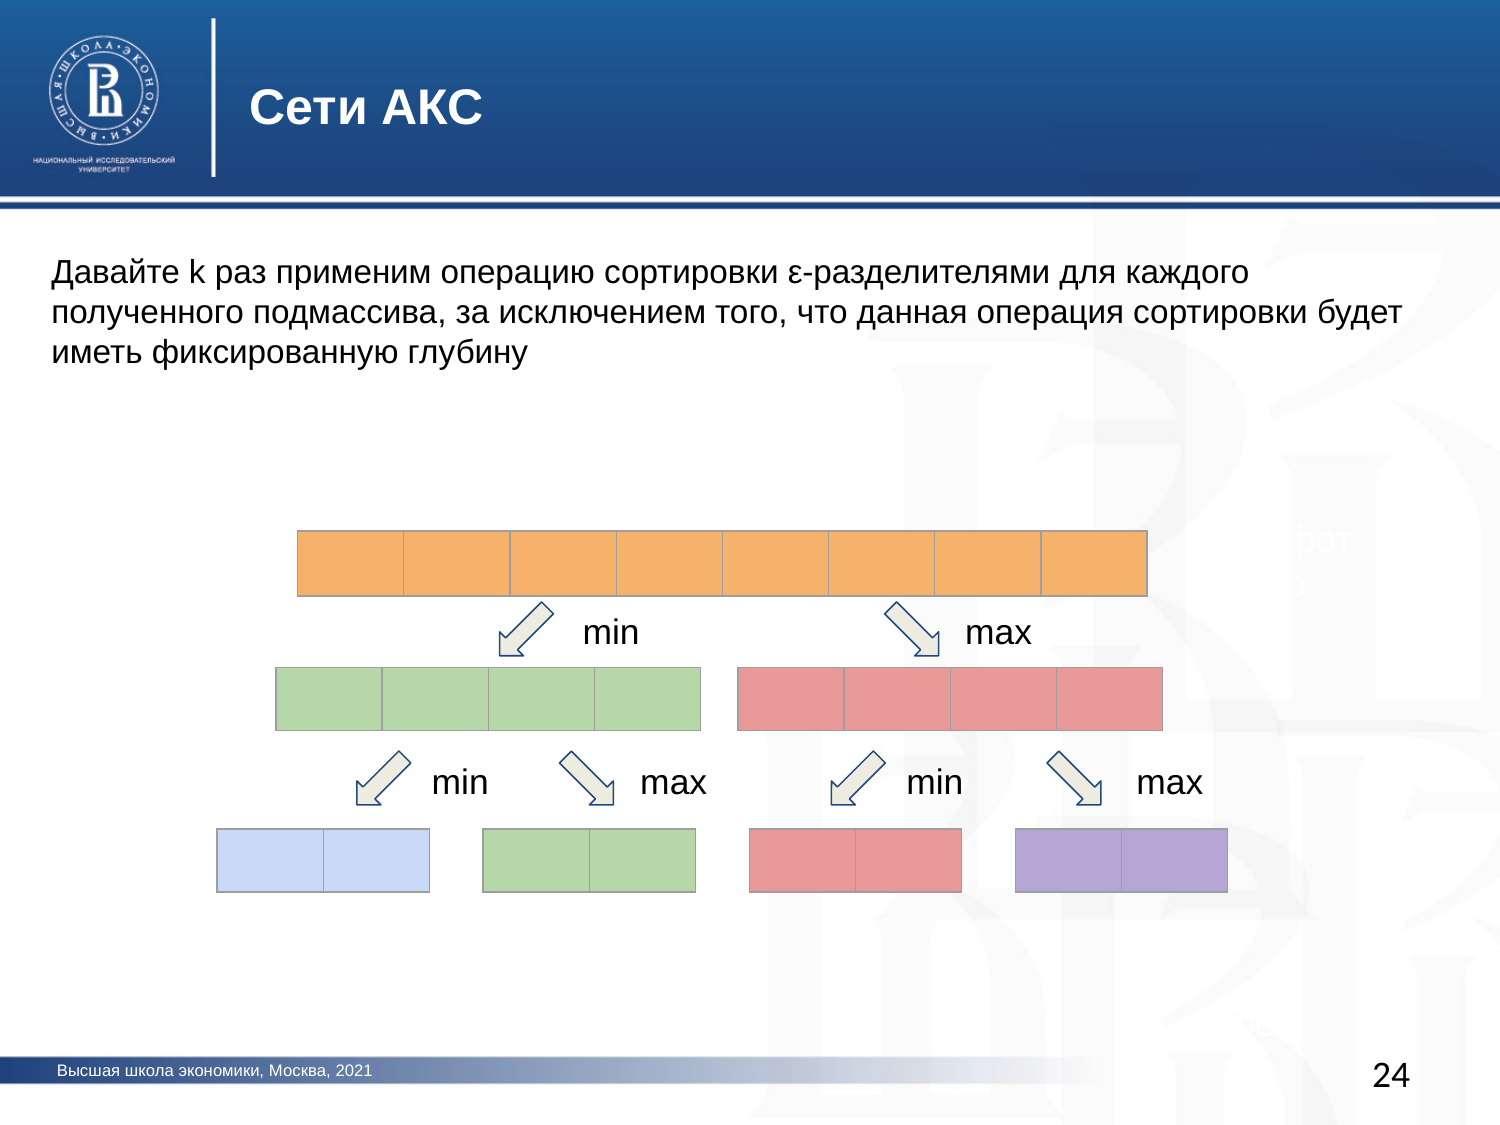

Сети АКС
Давайте k раз применим операцию сортировки ε-разделителями для каждого полученного подмассива, за исключением того, что данная операция сортировки будет иметь фиксированную глубину

фото
|  |  |  |  |  |  |  |  |
| --- | --- | --- | --- | --- | --- | --- | --- |
max
min

|  |  |  |  |
| --- | --- | --- | --- |
|  |  |  |  |
| --- | --- | --- | --- |
min
min
max
max

|  |  |
| --- | --- |
|  |  |
| --- | --- |
|  |  |
| --- | --- |
|  |  |
| --- | --- |
фото
24
Высшая школа экономики, Москва, 2021